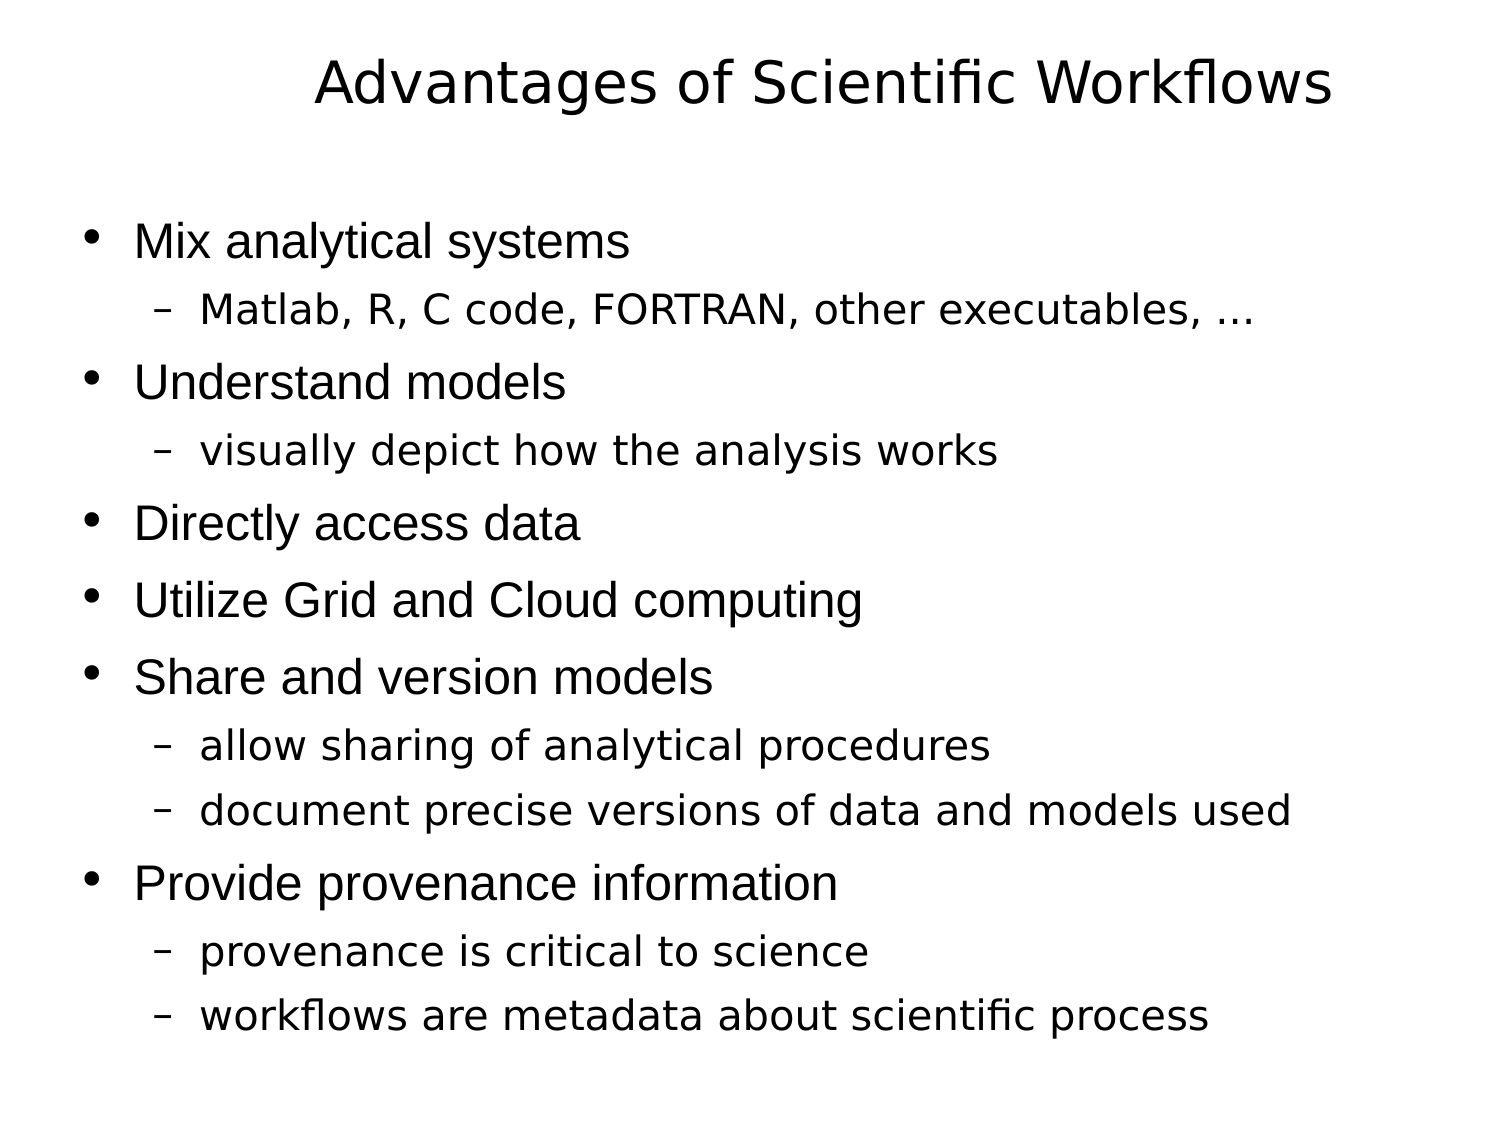

# Advantages of Scientific Workflows
Mix analytical systems
Matlab, R, C code, FORTRAN, other executables, ...
Understand models
visually depict how the analysis works
Directly access data
Utilize Grid and Cloud computing
Share and version models
allow sharing of analytical procedures
document precise versions of data and models used
Provide provenance information
provenance is critical to science
workflows are metadata about scientific process